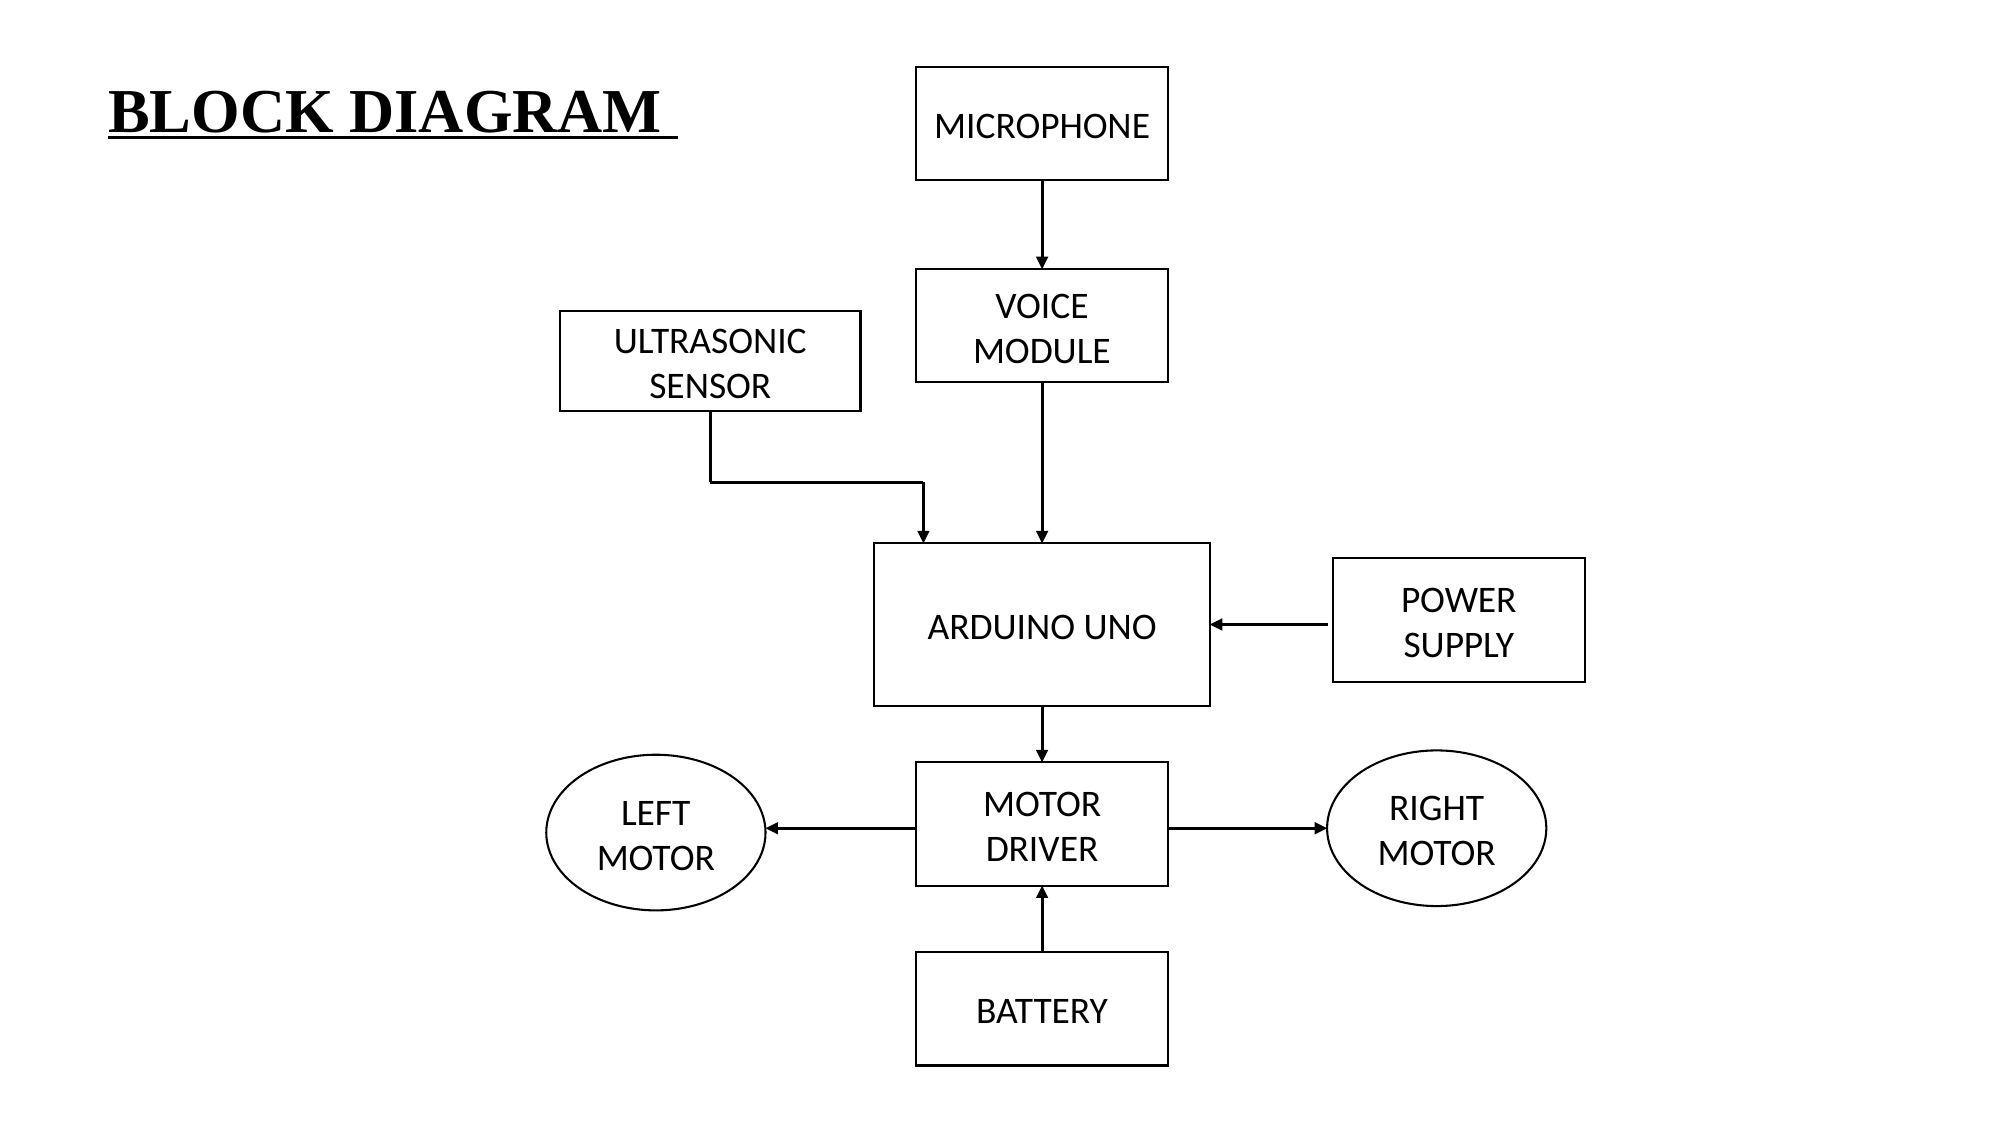

BLOCK DIAGRAM
MICROPHONE
VOICE MODULE
ULTRASONIC SENSOR
ARDUINO UNO
POWER SUPPLY
RIGHT MOTOR
LEFT MOTOR
MOTOR DRIVER
BATTERY